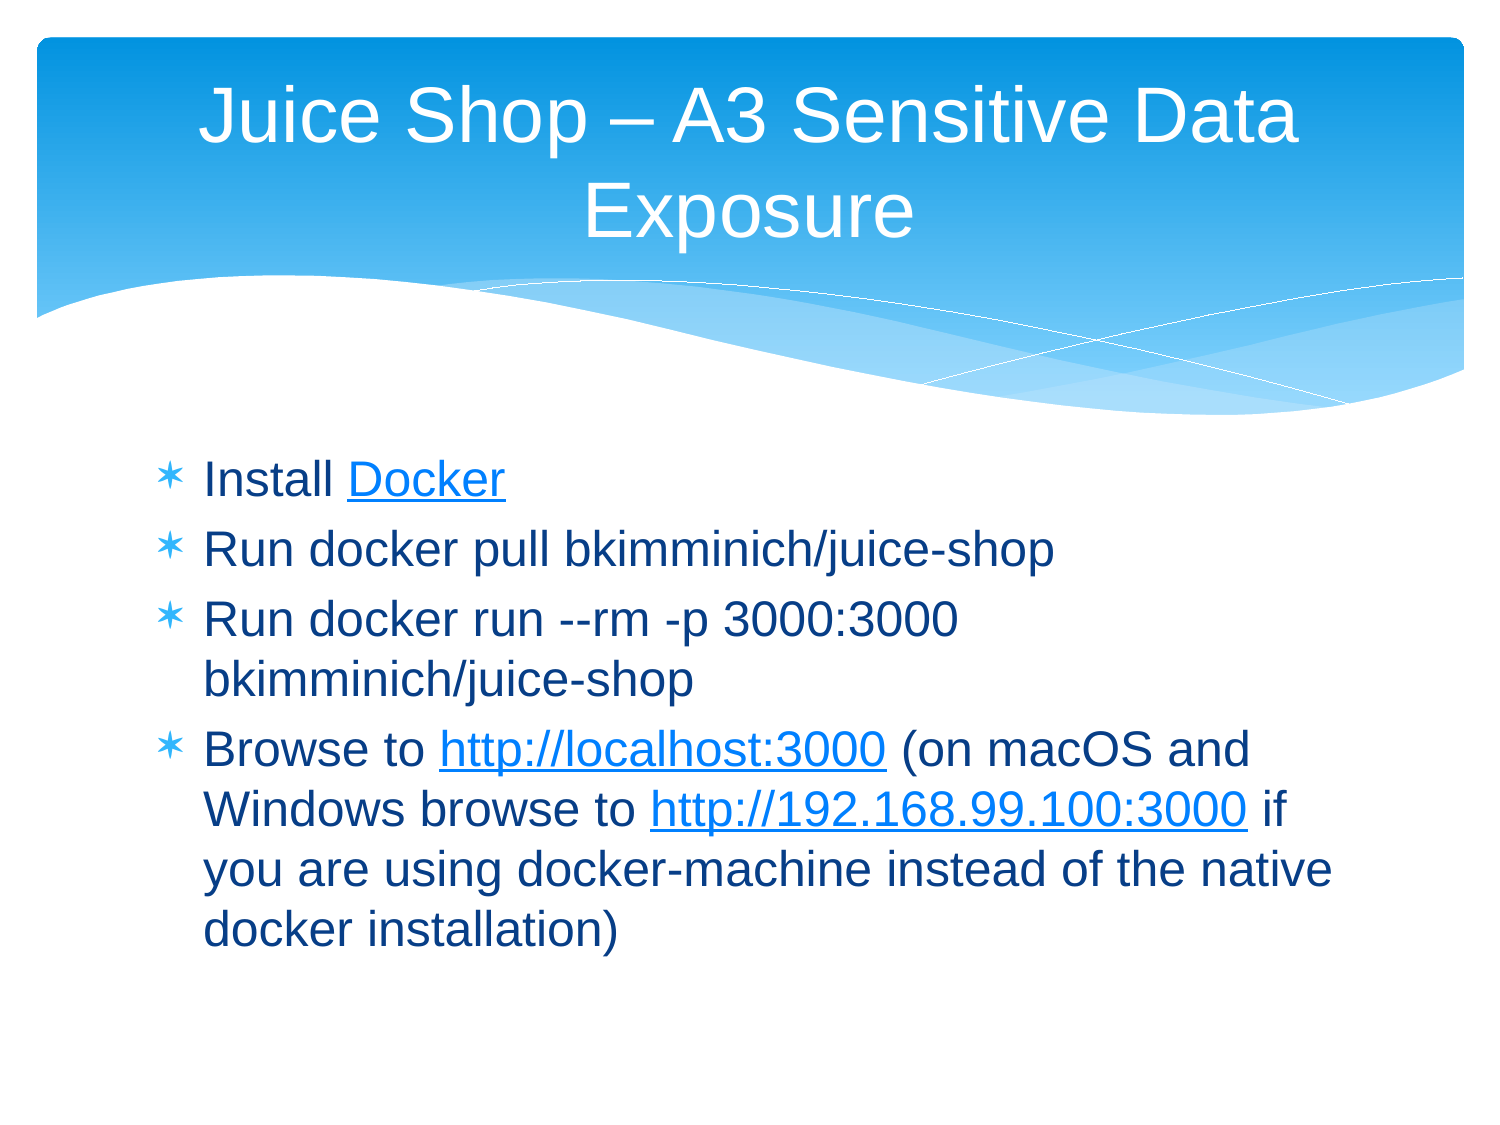

# Juice Shop – A3 Sensitive Data Exposure
Install Docker
Run docker pull bkimminich/juice-shop
Run docker run --rm -p 3000:3000 bkimminich/juice-shop
Browse to http://localhost:3000 (on macOS and Windows browse to http://192.168.99.100:3000 if you are using docker-machine instead of the native docker installation)